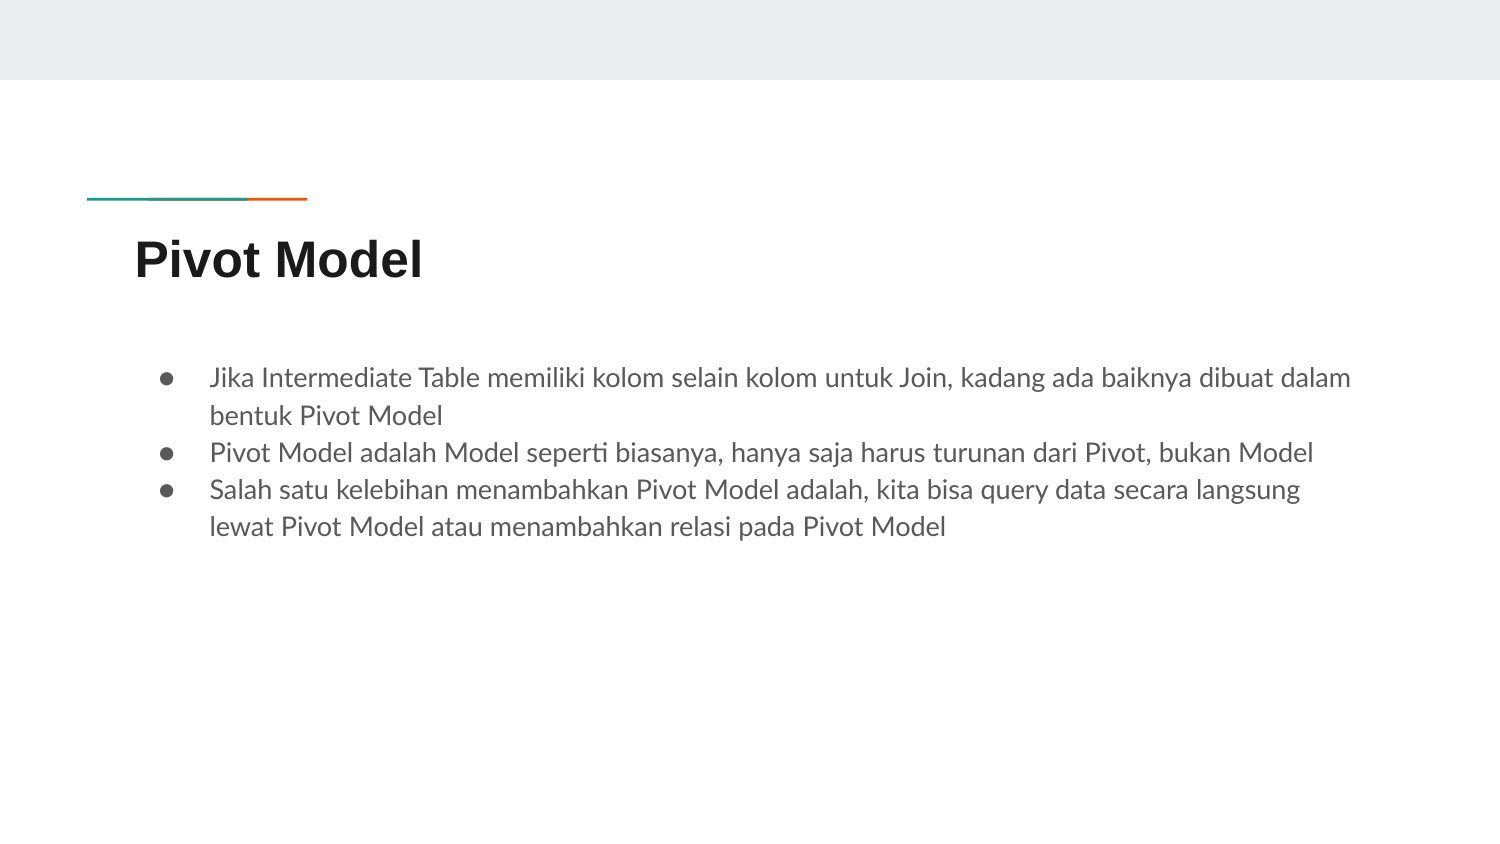

# Pivot Model
Jika Intermediate Table memiliki kolom selain kolom untuk Join, kadang ada baiknya dibuat dalam bentuk Pivot Model
Pivot Model adalah Model seperti biasanya, hanya saja harus turunan dari Pivot, bukan Model
Salah satu kelebihan menambahkan Pivot Model adalah, kita bisa query data secara langsung lewat Pivot Model atau menambahkan relasi pada Pivot Model